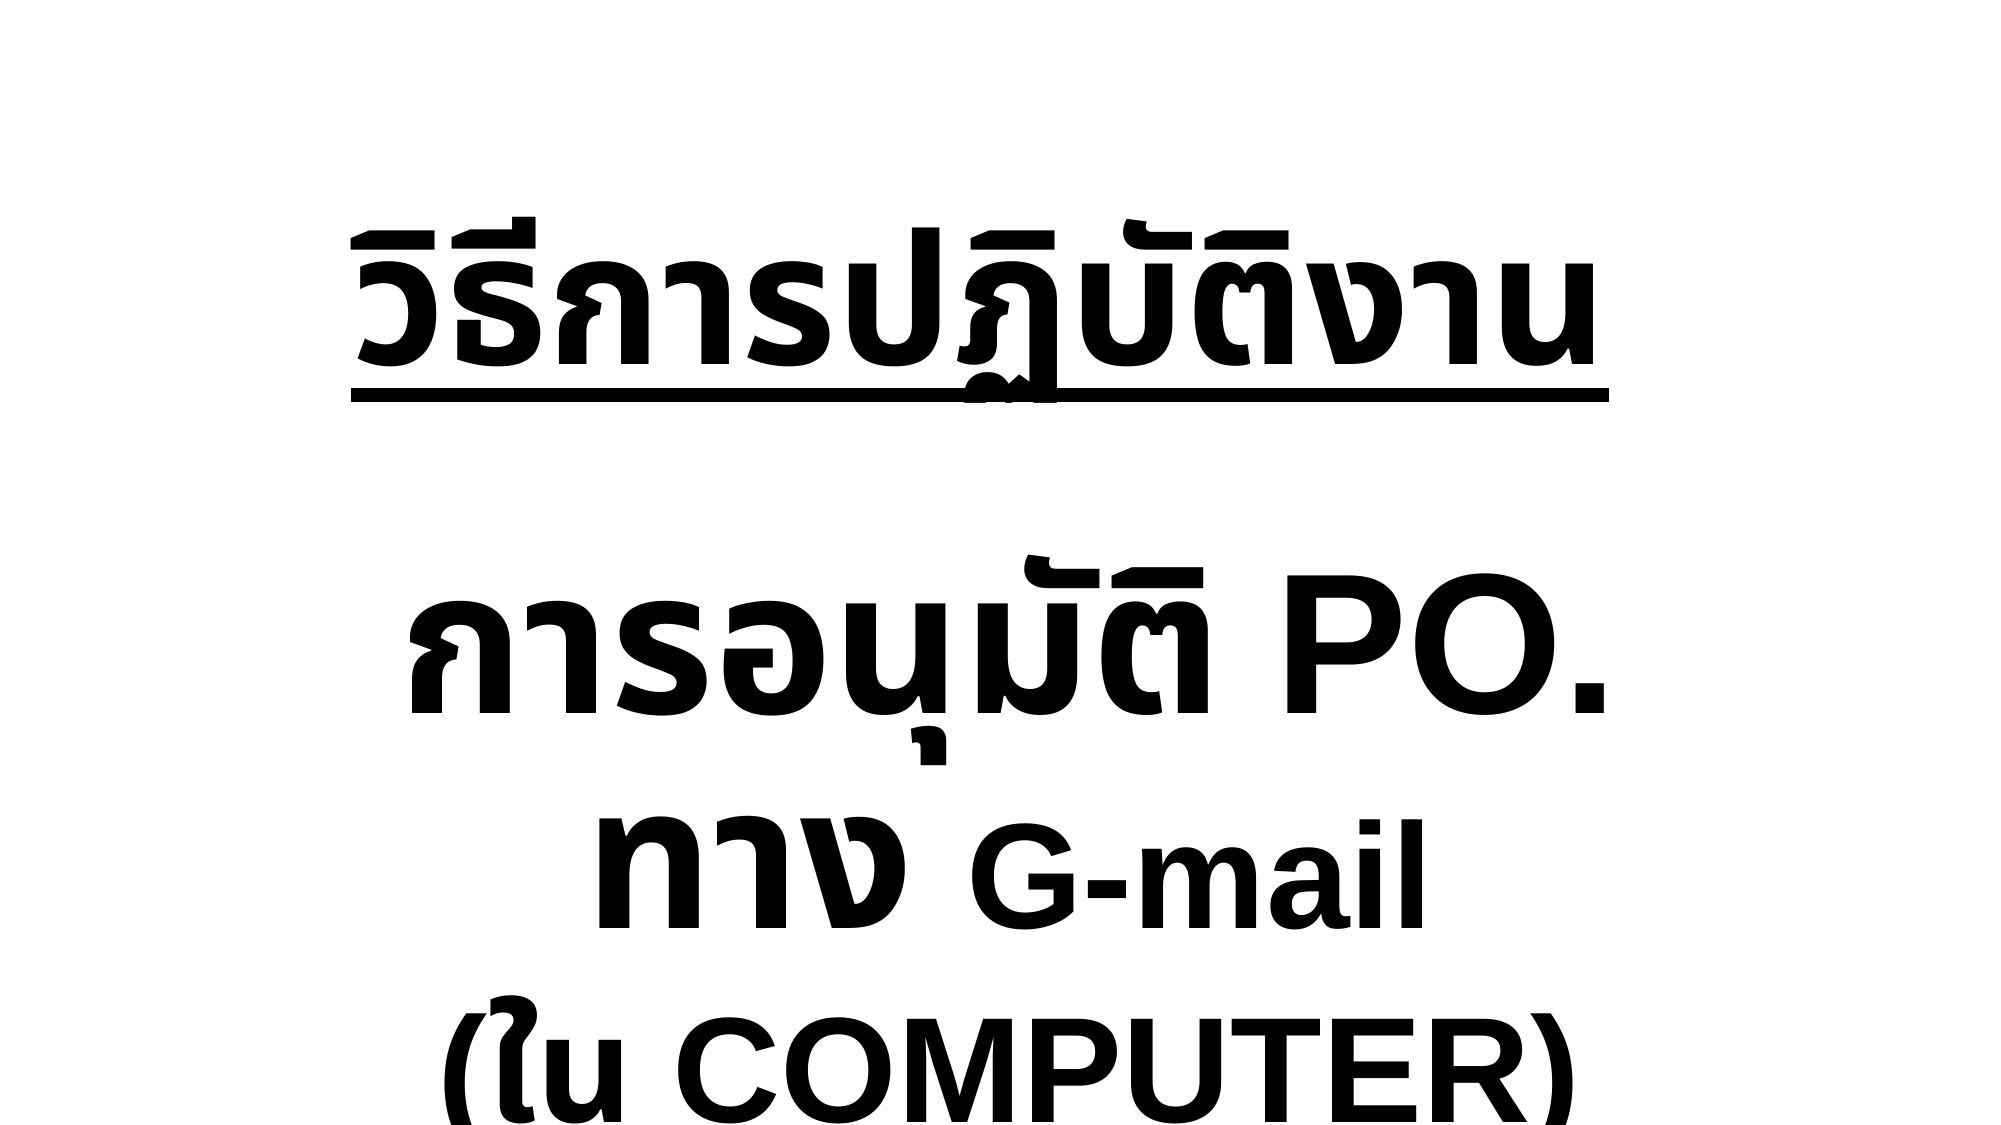

# วิธีการปฏิบัติงาน
การอนุมัติ PO. ทาง G-mail
(ใน COMPUTER)